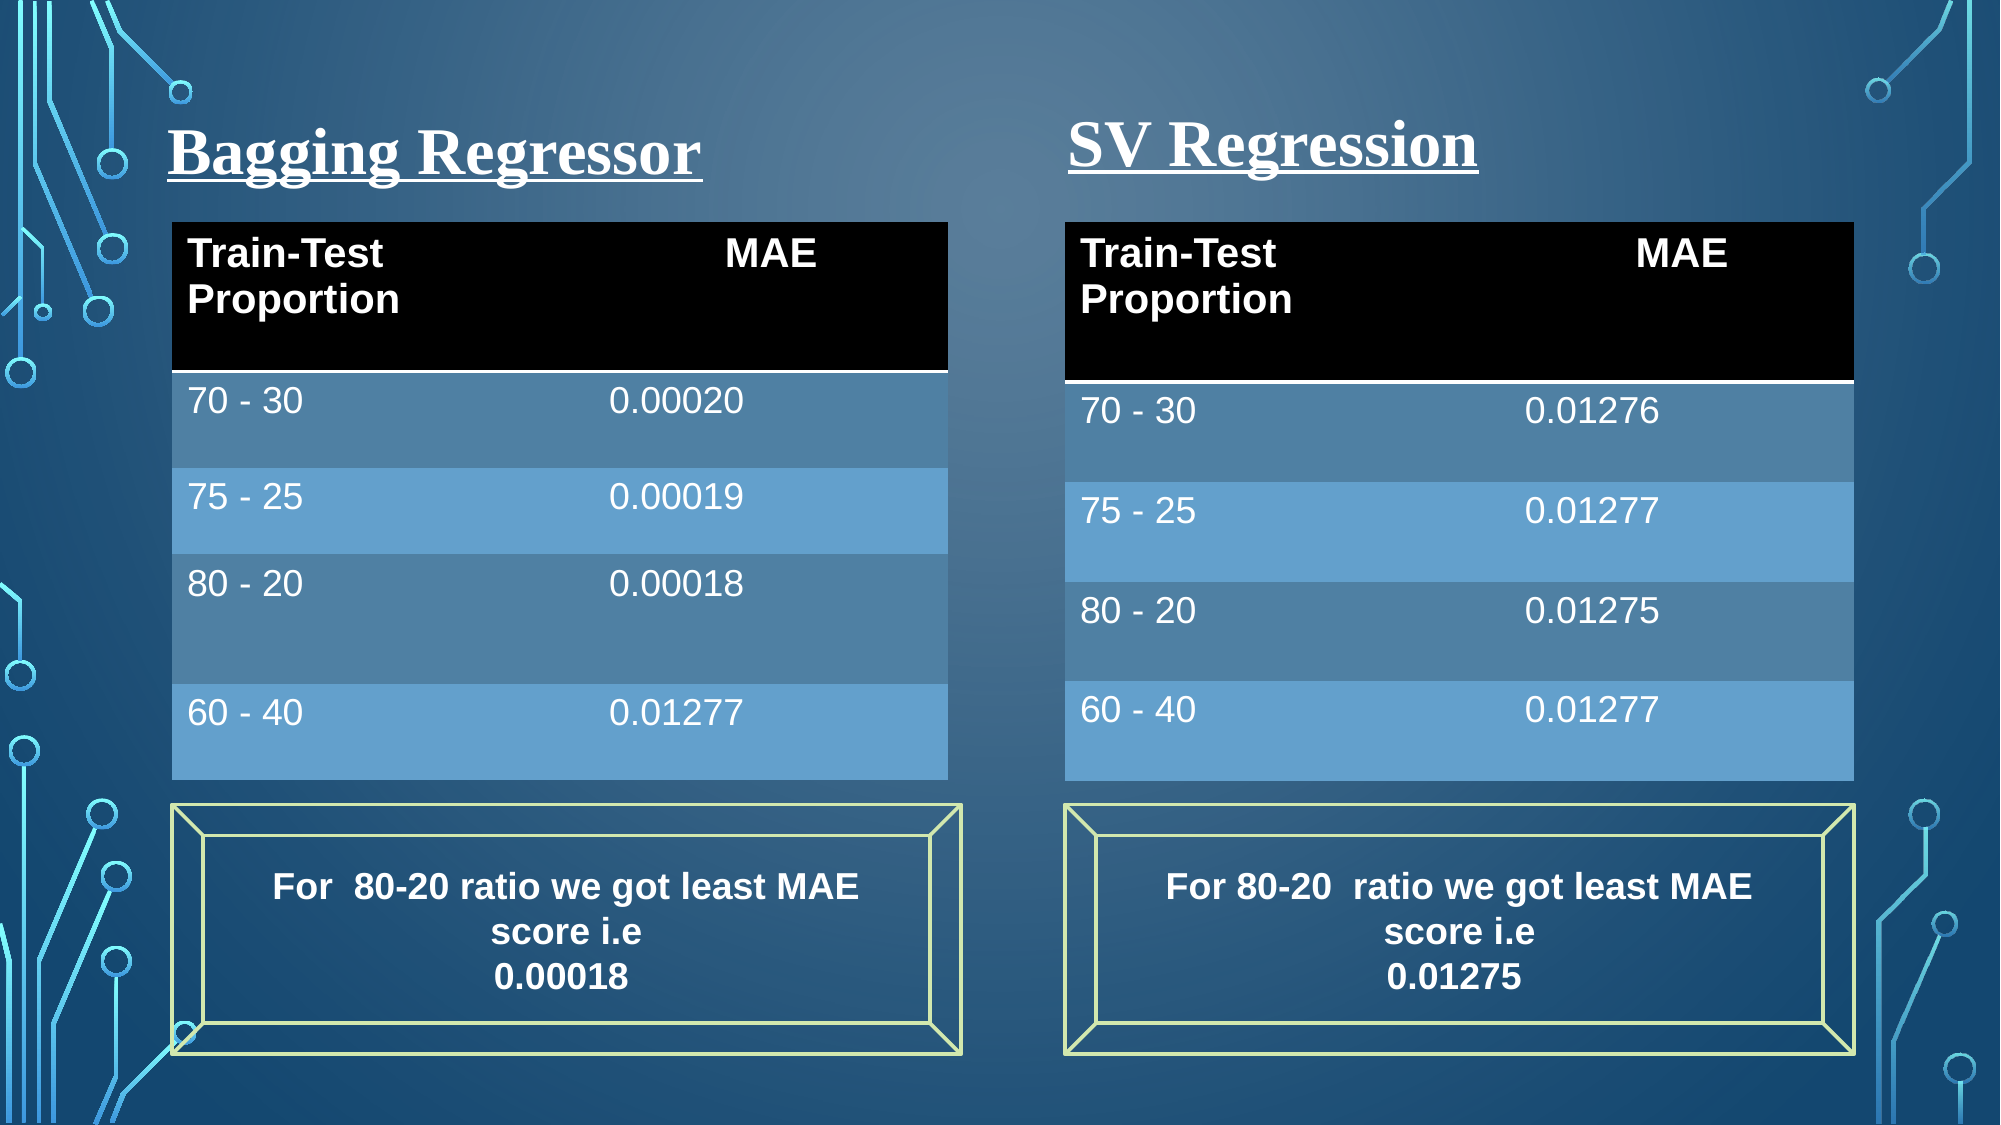

Bagging Regressor

SV Regression
| Train-Test Proportion | MAE |
| --- | --- |
| 70 - 30 | 0.00020 |
| 75 - 25 | 0.00019 |
| 80 - 20 | 0.00018 |
| 60 - 40 | 0.01277 |
| Train-Test Proportion | MAE |
| --- | --- |
| 70 - 30 | 0.01276 |
| 75 - 25 | 0.01277 |
| 80 - 20 | 0.01275 |
| 60 - 40 | 0.01277 |
For  80-20 ratio we got least MAE score i.e
0.00018
For 80-20  ratio we got least MAE score i.e
0.01275